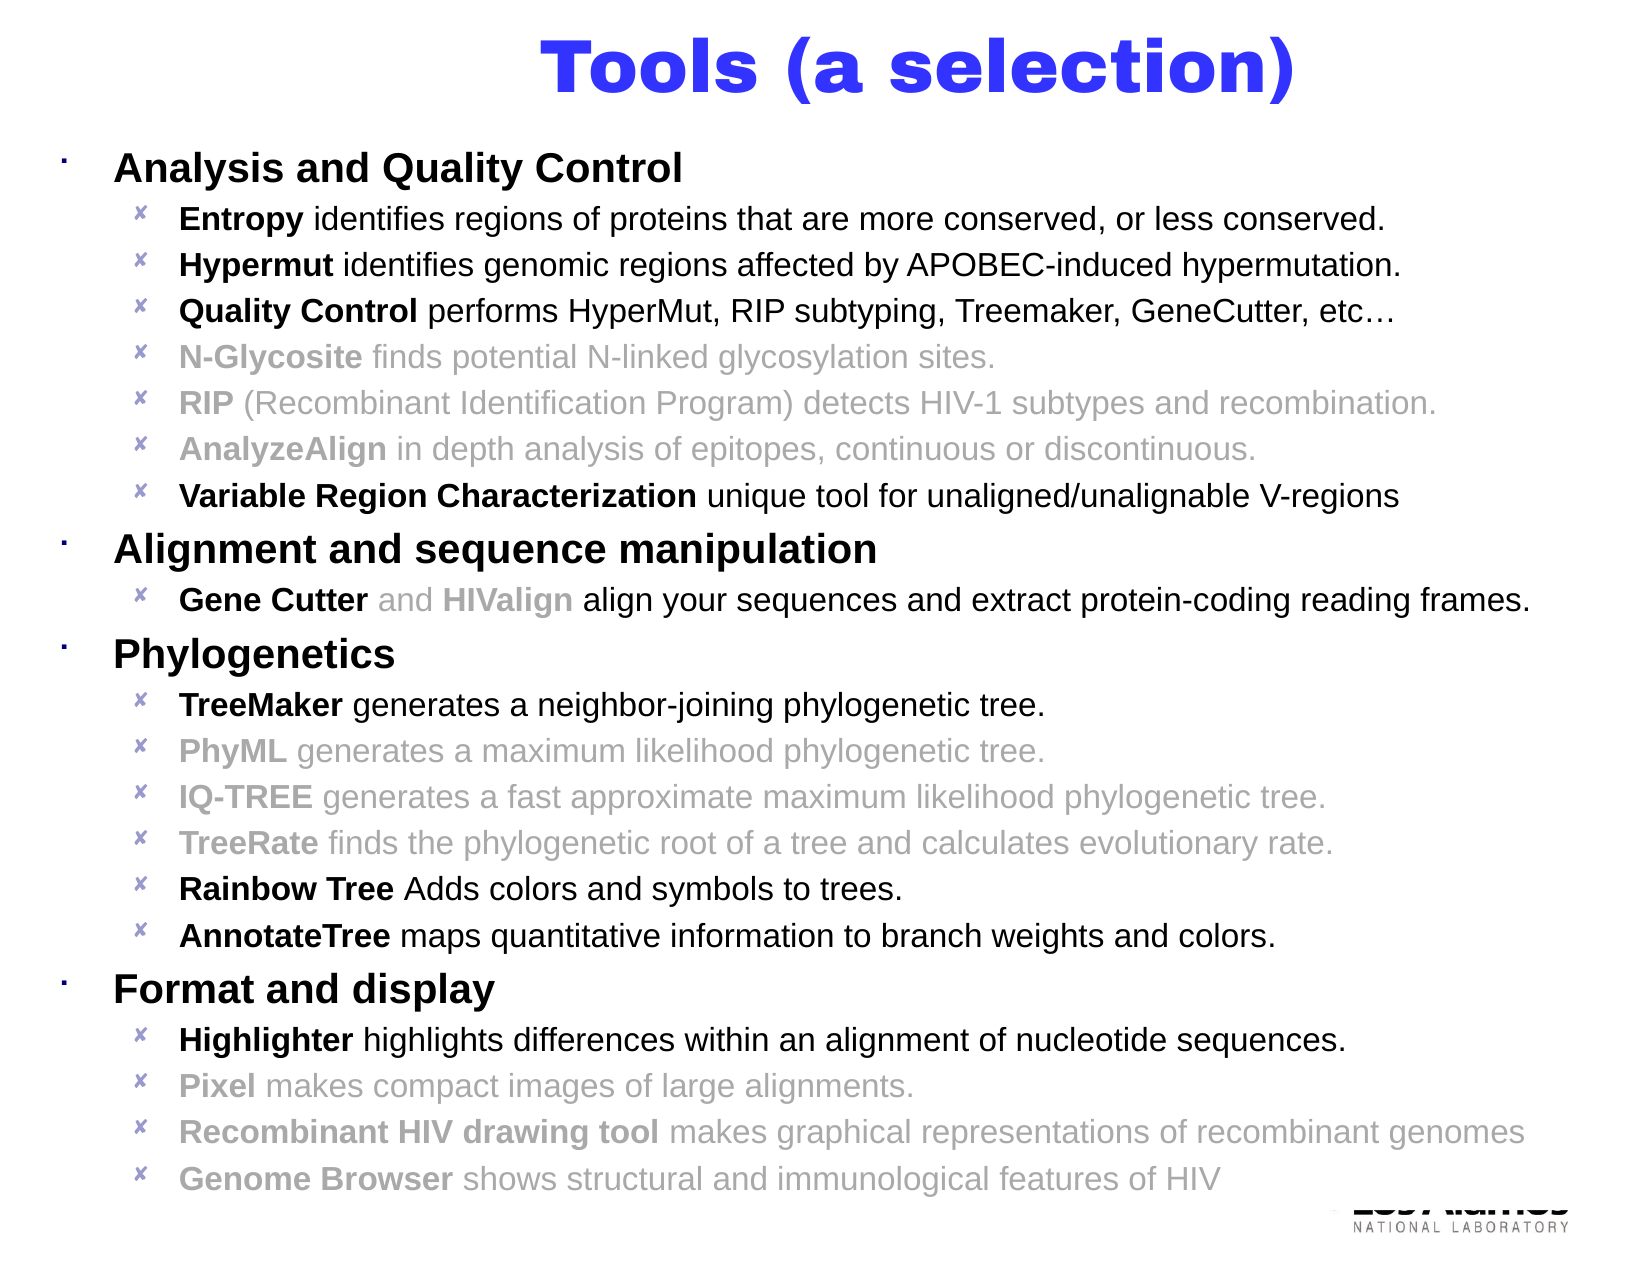

Tools (a selection)
Analysis and Quality Control
Entropy identifies regions of proteins that are more conserved, or less conserved.
Hypermut identifies genomic regions affected by APOBEC-induced hypermutation.
Quality Control performs HyperMut, RIP subtyping, Treemaker, GeneCutter, etc…
N-Glycosite finds potential N-linked glycosylation sites.
RIP (Recombinant Identification Program) detects HIV-1 subtypes and recombination.
AnalyzeAlign in depth analysis of epitopes, continuous or discontinuous.
Variable Region Characterization unique tool for unaligned/unalignable V-regions
Alignment and sequence manipulation
Gene Cutter and HIValign align your sequences and extract protein-coding reading frames.
Phylogenetics
TreeMaker generates a neighbor-joining phylogenetic tree.
PhyML generates a maximum likelihood phylogenetic tree.
IQ-TREE generates a fast approximate maximum likelihood phylogenetic tree.
TreeRate finds the phylogenetic root of a tree and calculates evolutionary rate.
Rainbow Tree Adds colors and symbols to trees.
AnnotateTree maps quantitative information to branch weights and colors.
Format and display
Highlighter highlights differences within an alignment of nucleotide sequences.
Pixel makes compact images of large alignments.
Recombinant HIV drawing tool makes graphical representations of recombinant genomes
Genome Browser shows structural and immunological features of HIV